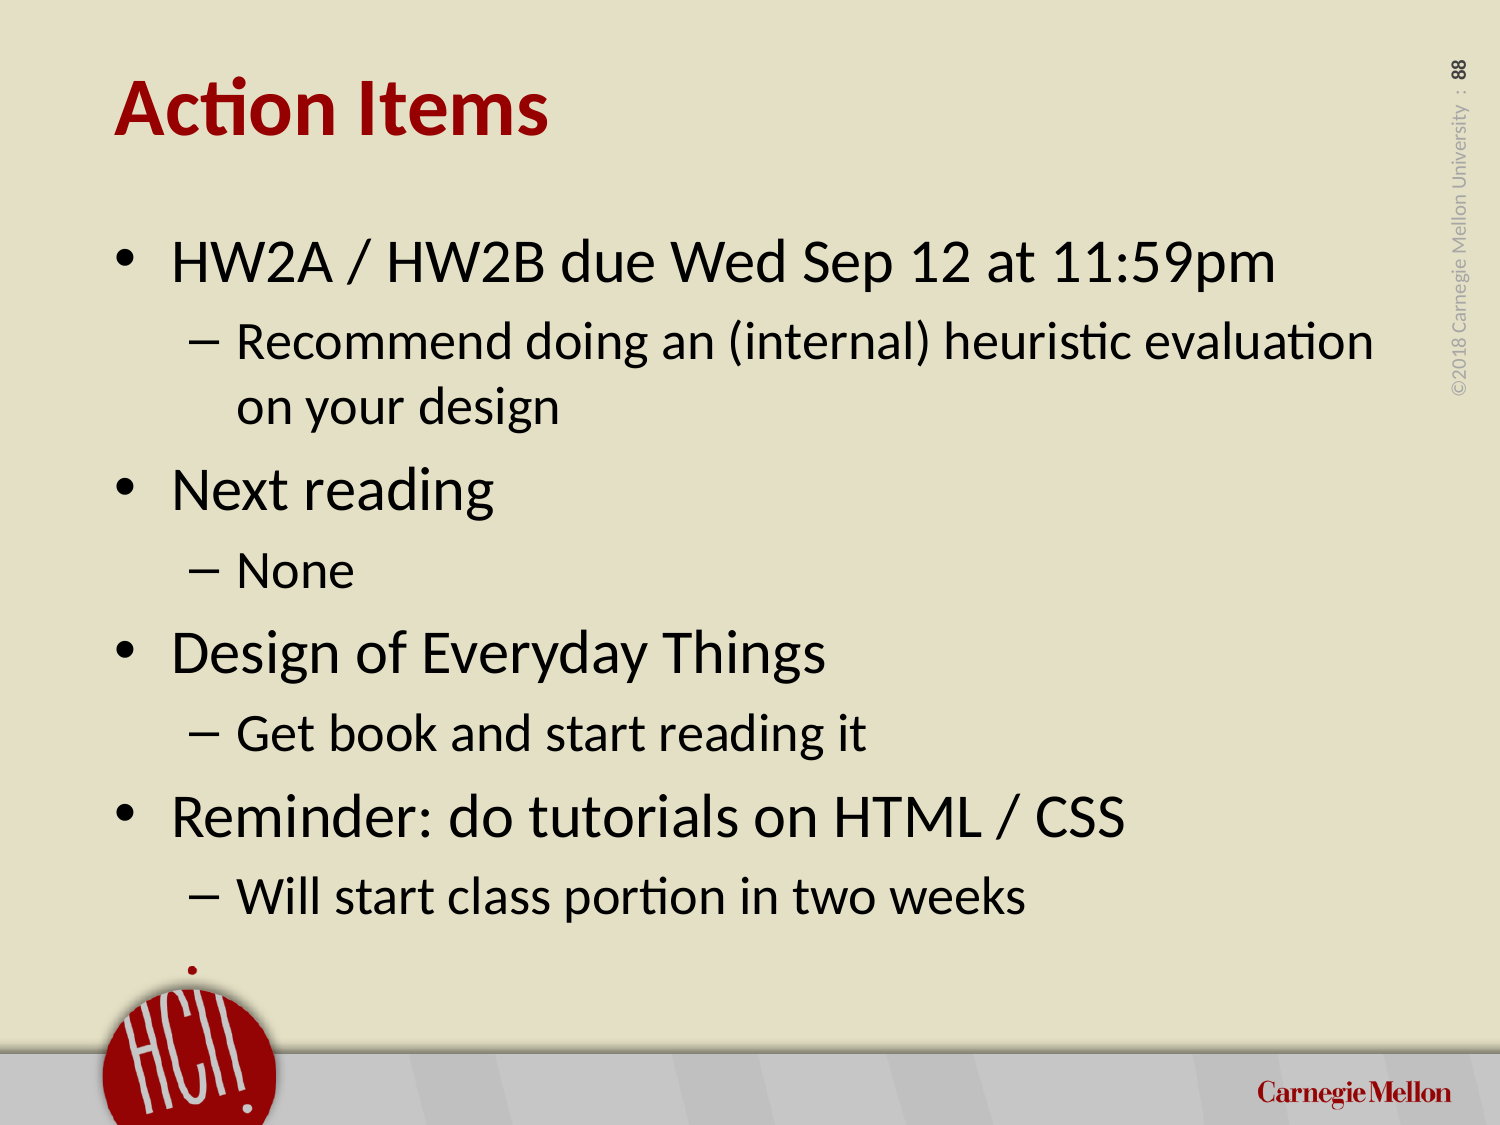

# Action Items
HW2A / HW2B due Wed Sep 12 at 11:59pm
Recommend doing an (internal) heuristic evaluation on your design
Next reading
None
Design of Everyday Things
Get book and start reading it
Reminder: do tutorials on HTML / CSS
Will start class portion in two weeks